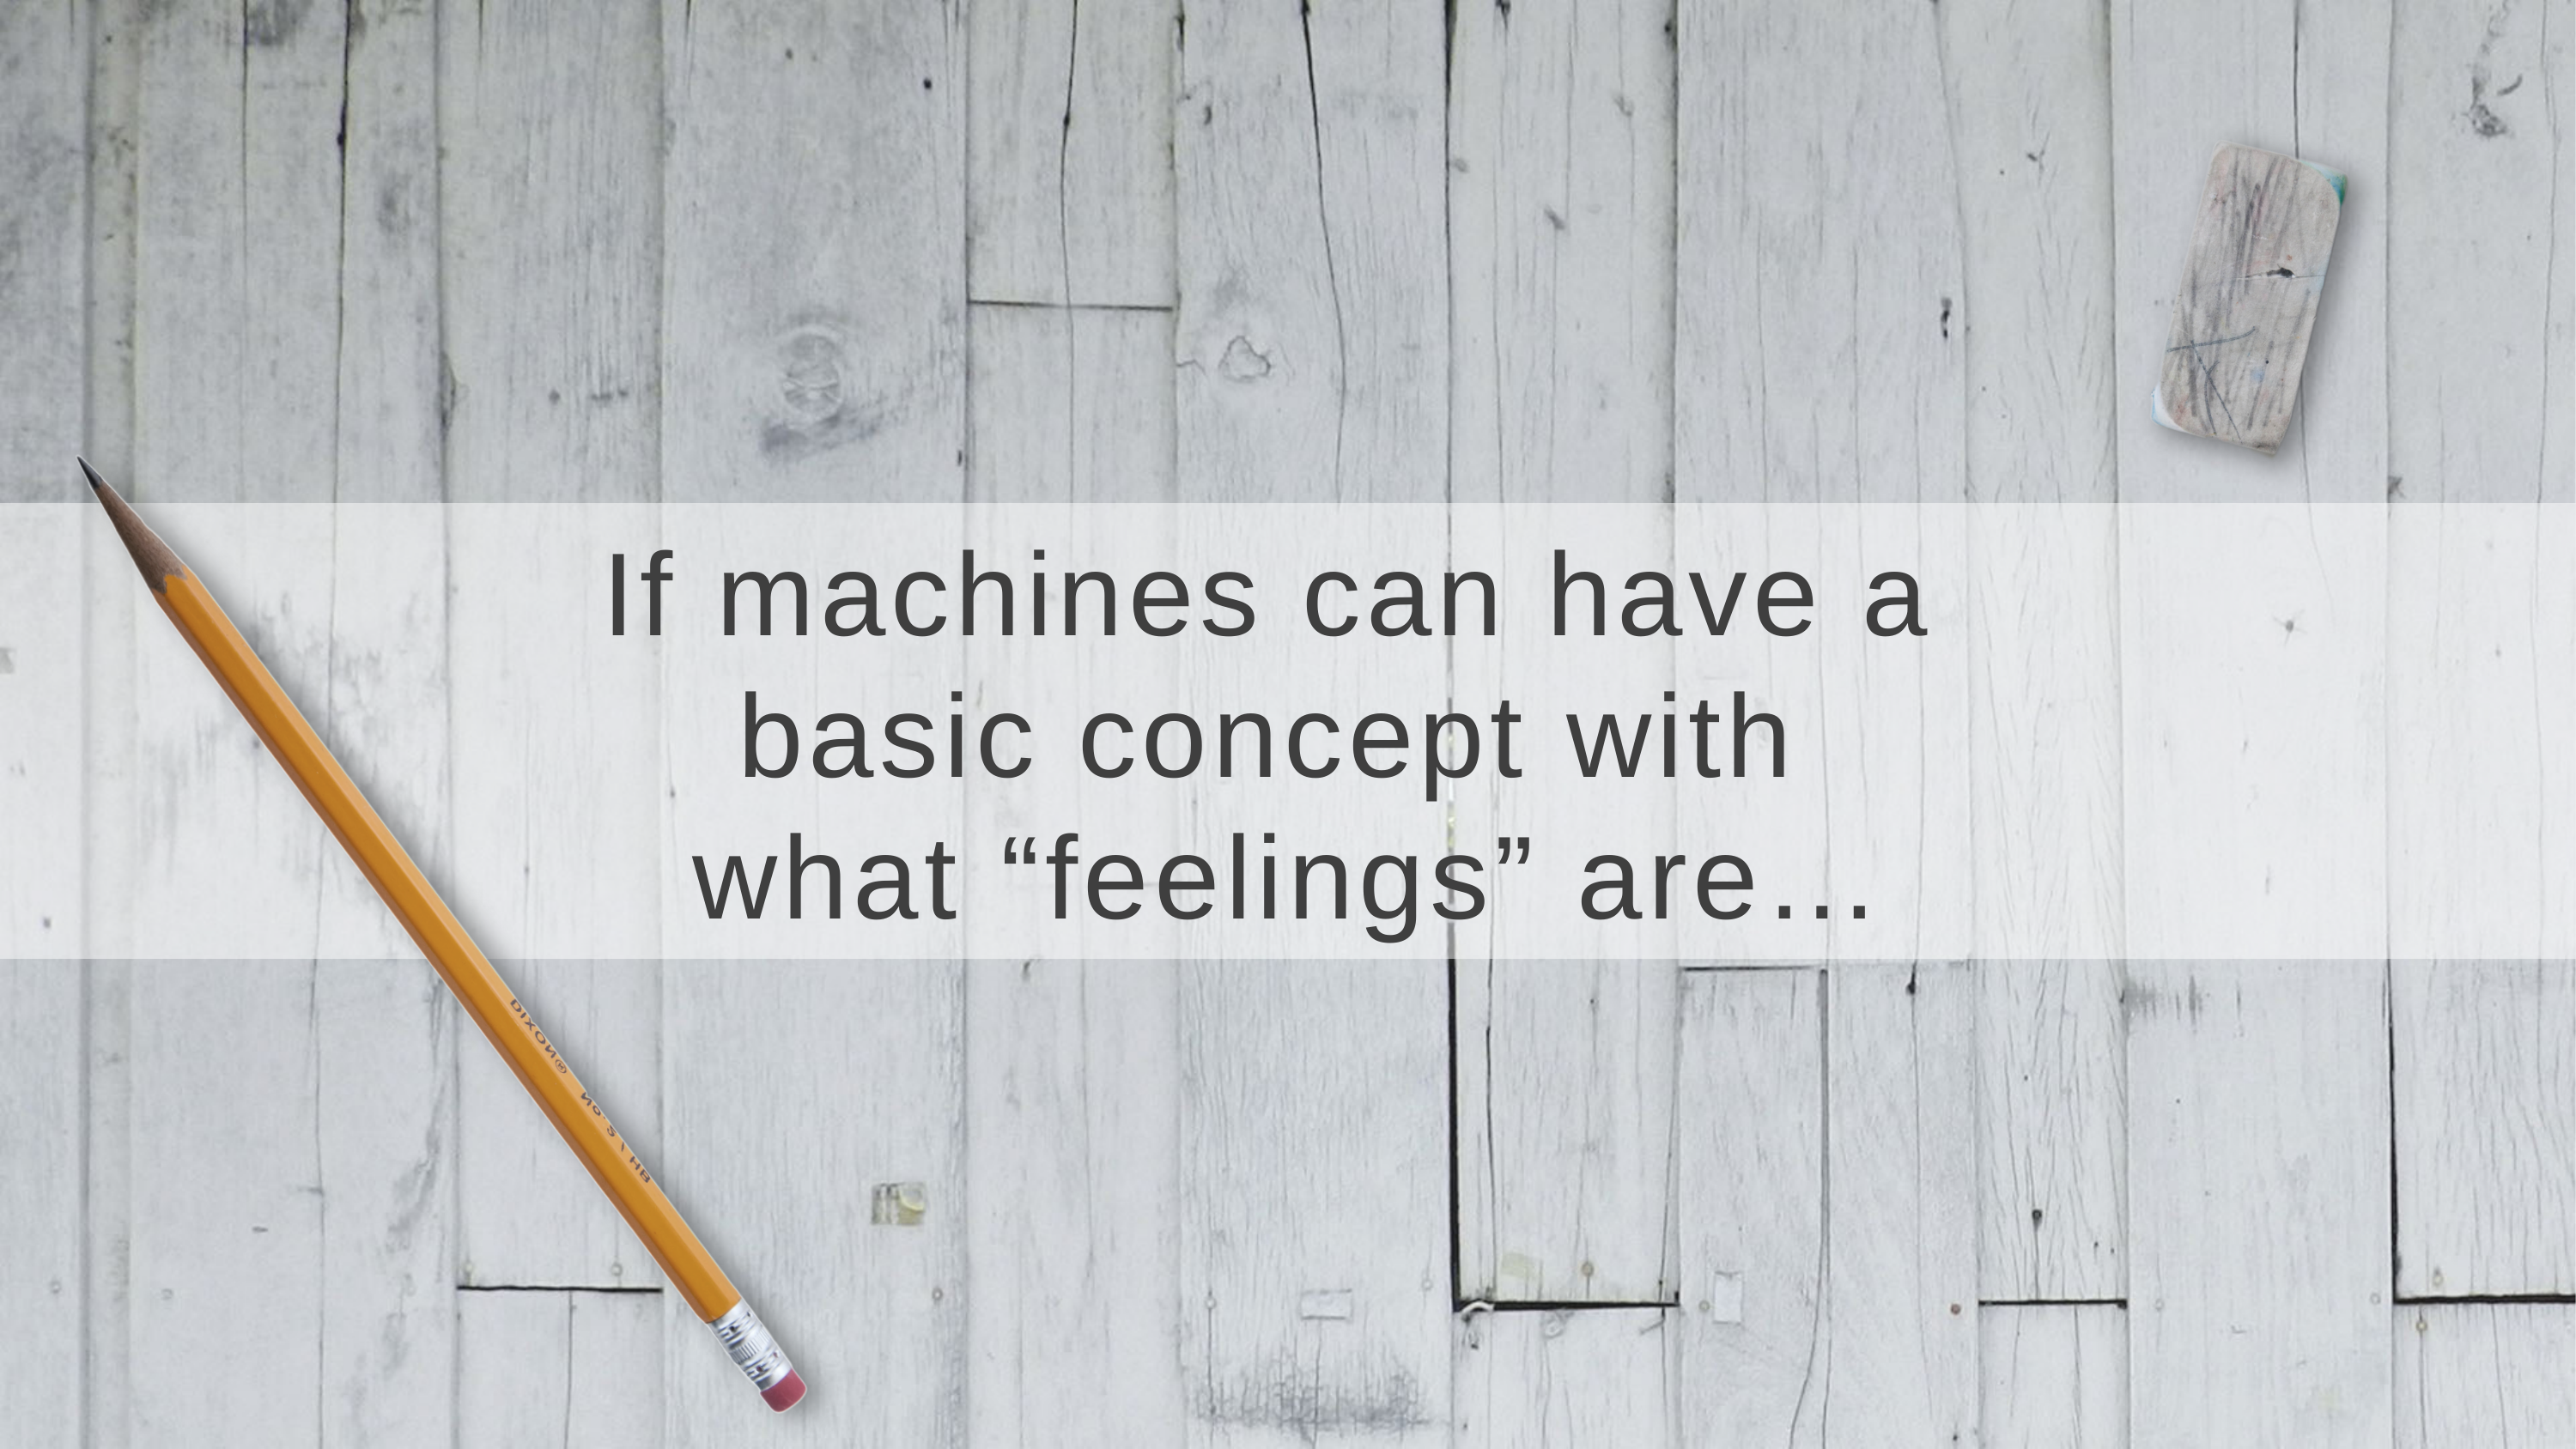

If machines can have a
basic concept with
what “feelings” are…